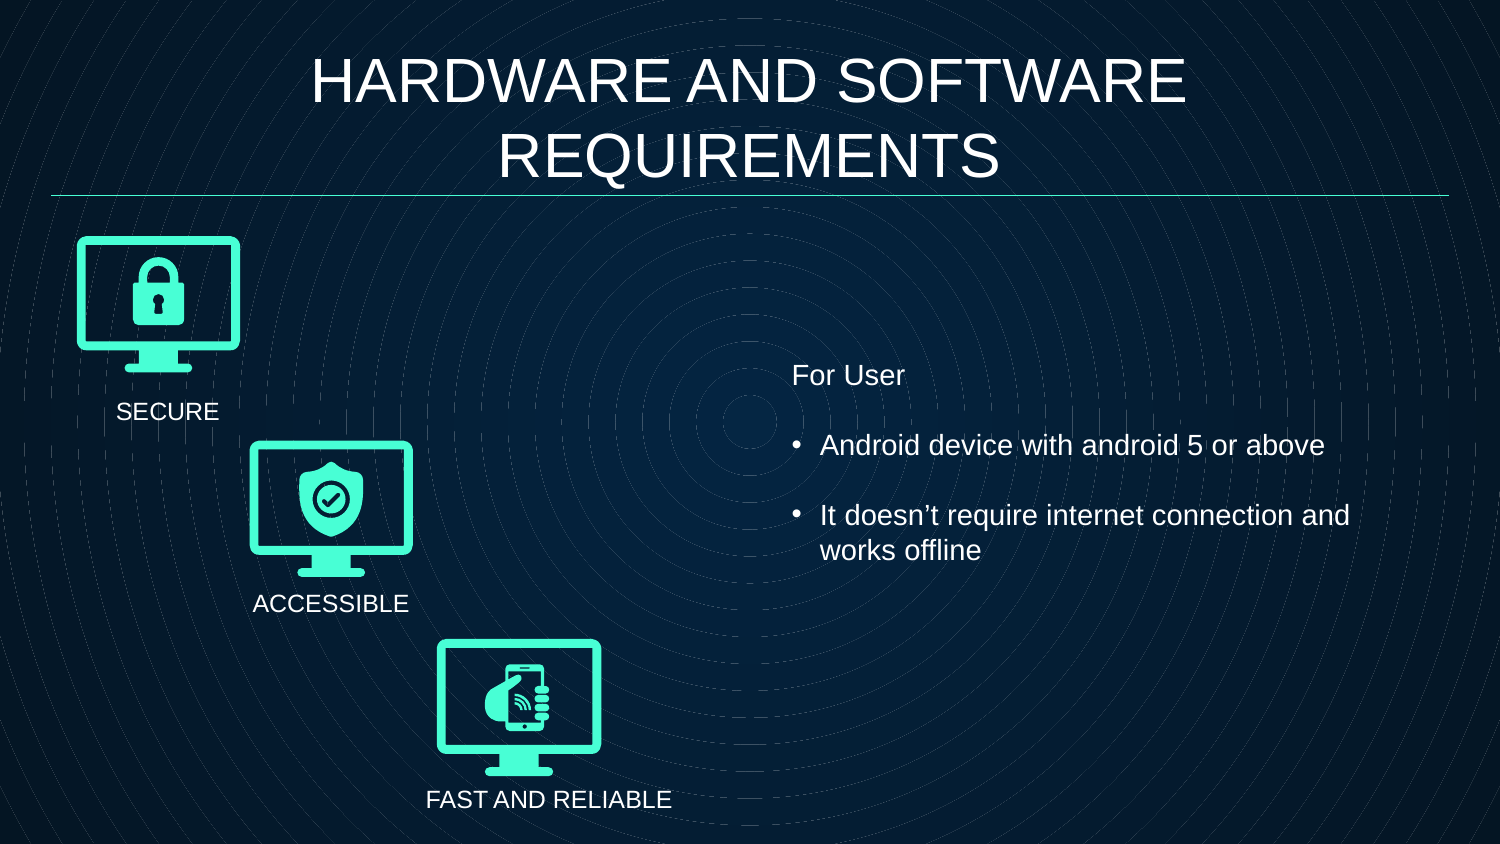

HARDWARE AND SOFTWARE REQUIREMENTS

For User​

Android device with android 5 or above

It doesn’t require internet connection and works offline
# SECURE

ACCESSIBLE

FAST AND RELIABLE